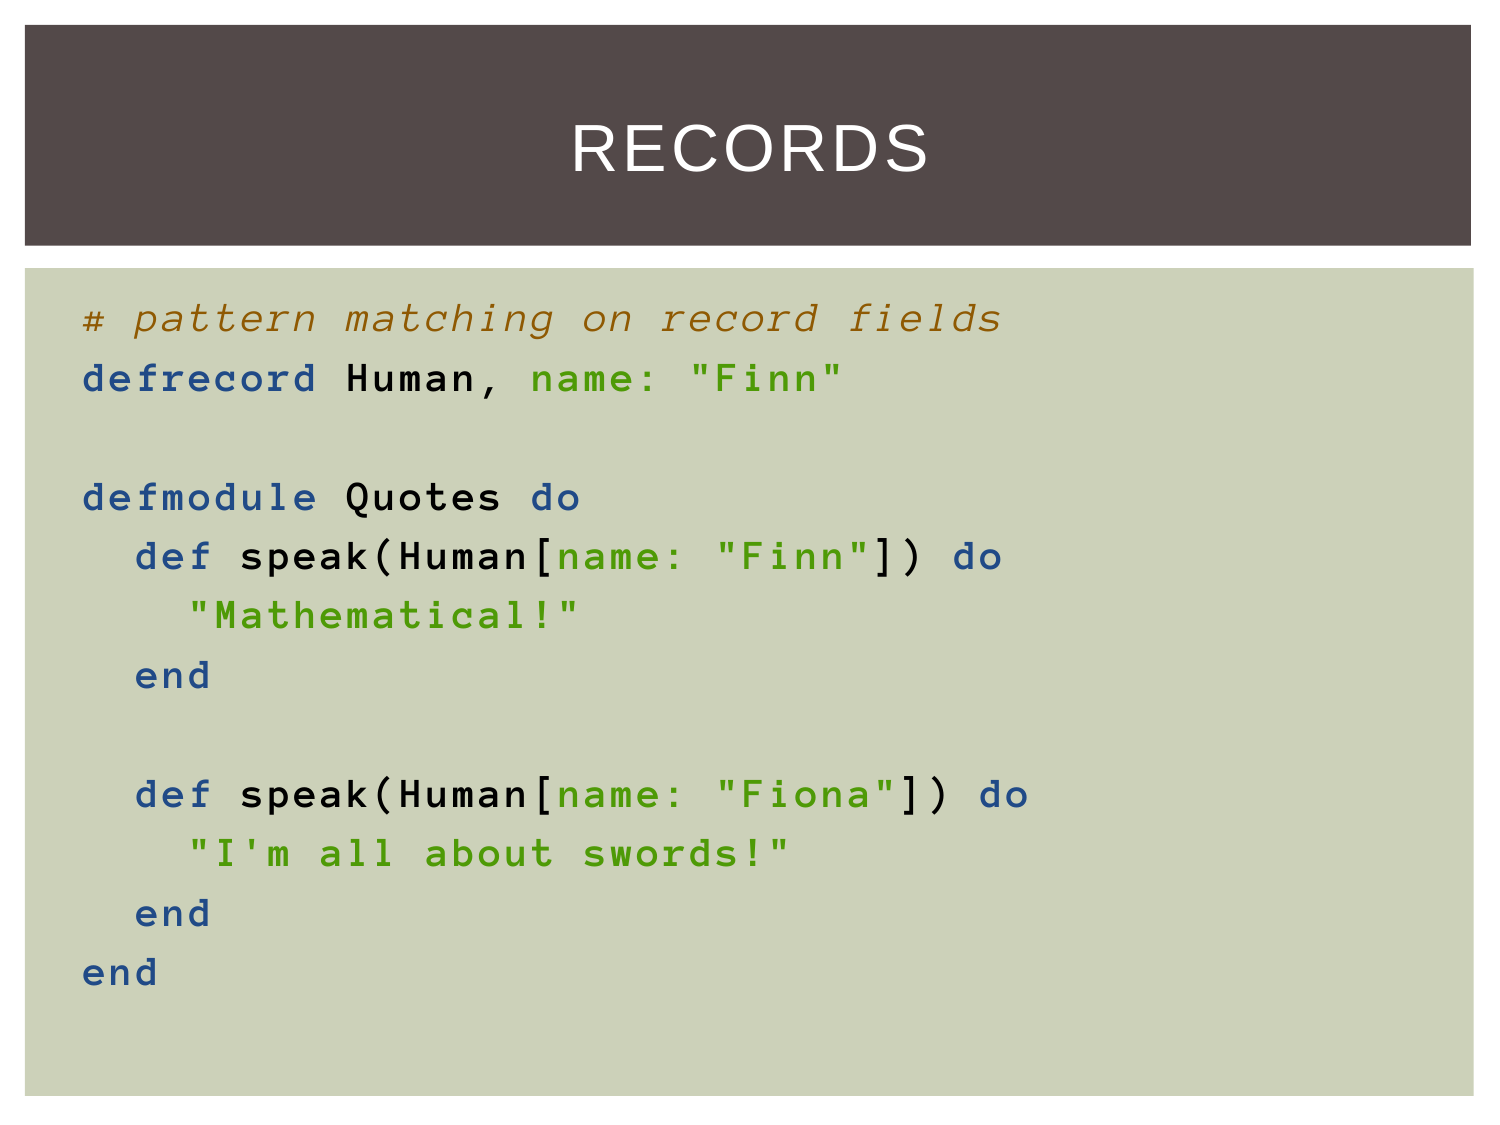

# RECORDS
# pattern matching on record fields
defrecord Human, name: "Finn"

defmodule Quotes do
  def speak(Human[name: "Finn"]) do
    "Mathematical!"
  end

  def speak(Human[name: "Fiona"]) do
    "I'm all about swords!"
  end
end